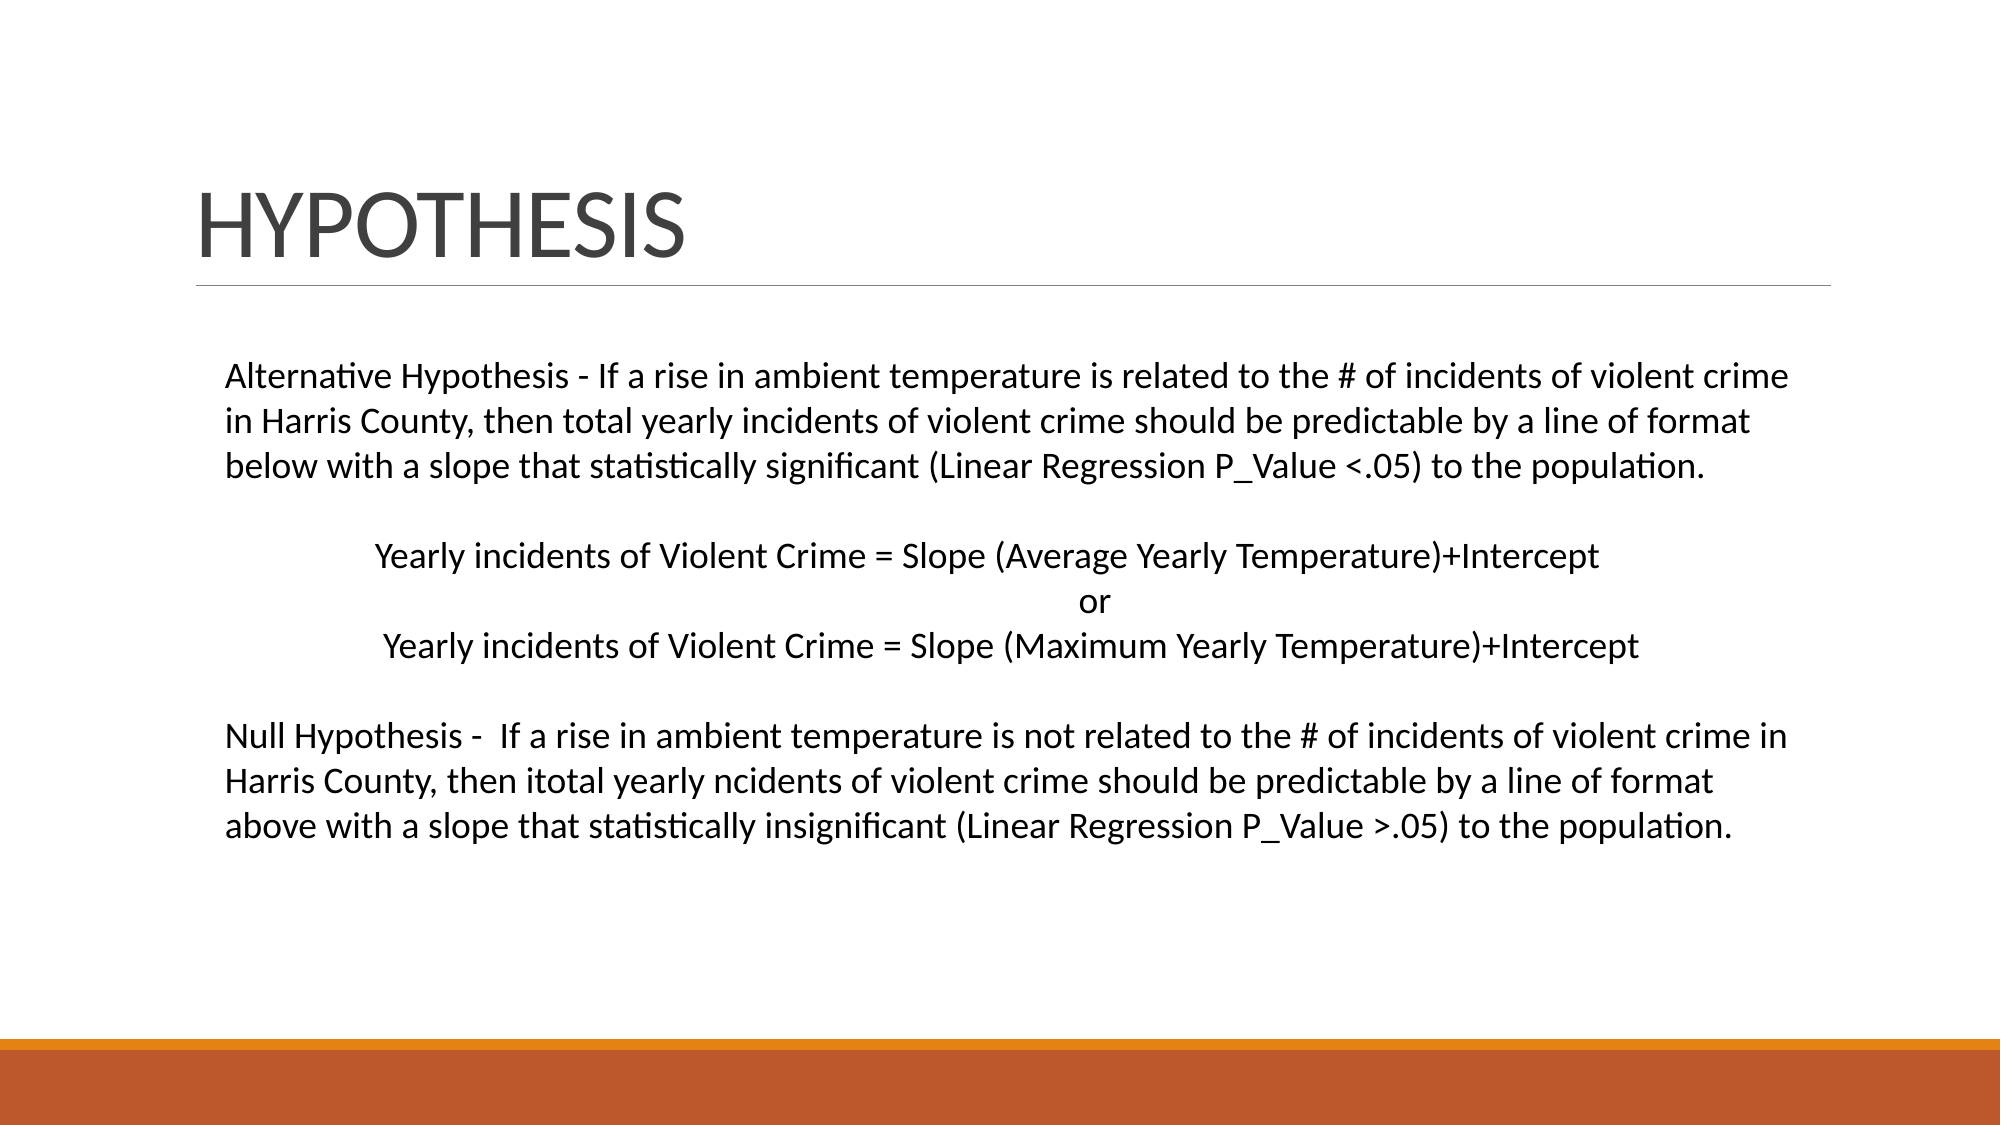

# HYPOTHESIS
Alternative Hypothesis - If a rise in ambient temperature is related to the # of incidents of violent crime in Harris County, then total yearly incidents of violent crime should be predictable by a line of format  below with a slope that statistically significant (Linear Regression P_Value <.05) to the population.

	Yearly incidents of Violent Crime = Slope (Average Yearly Temperature)+Intercept
	or
	 Yearly incidents of Violent Crime = Slope (Maximum Yearly Temperature)+Intercept

Null Hypothesis -  If a rise in ambient temperature is not related to the # of incidents of violent crime in Harris County, then itotal yearly ncidents of violent crime should be predictable by a line of format above with a slope that statistically insignificant (Linear Regression P_Value >.05) to the population.